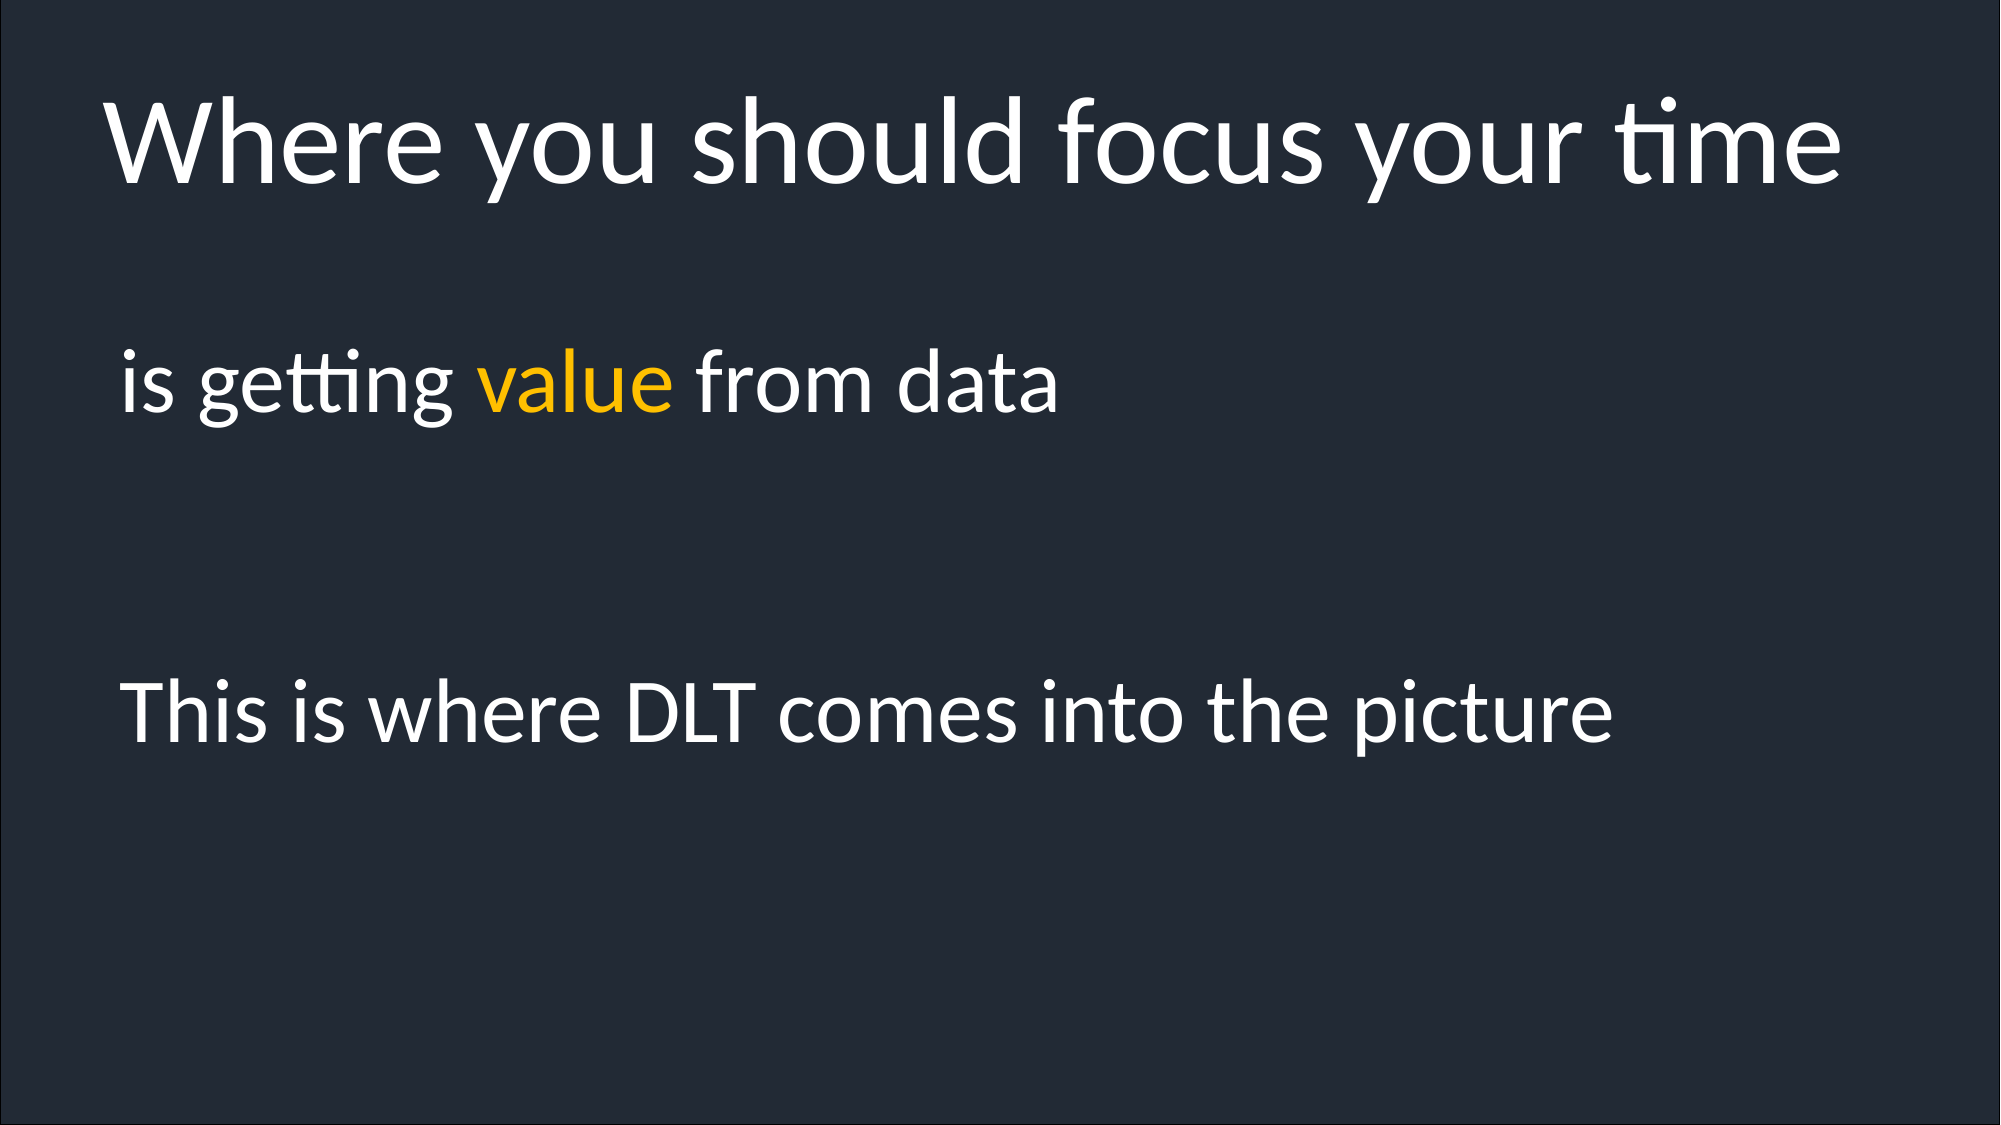

Where you should focus your time
is getting value from data

This is where DLT comes into the picture